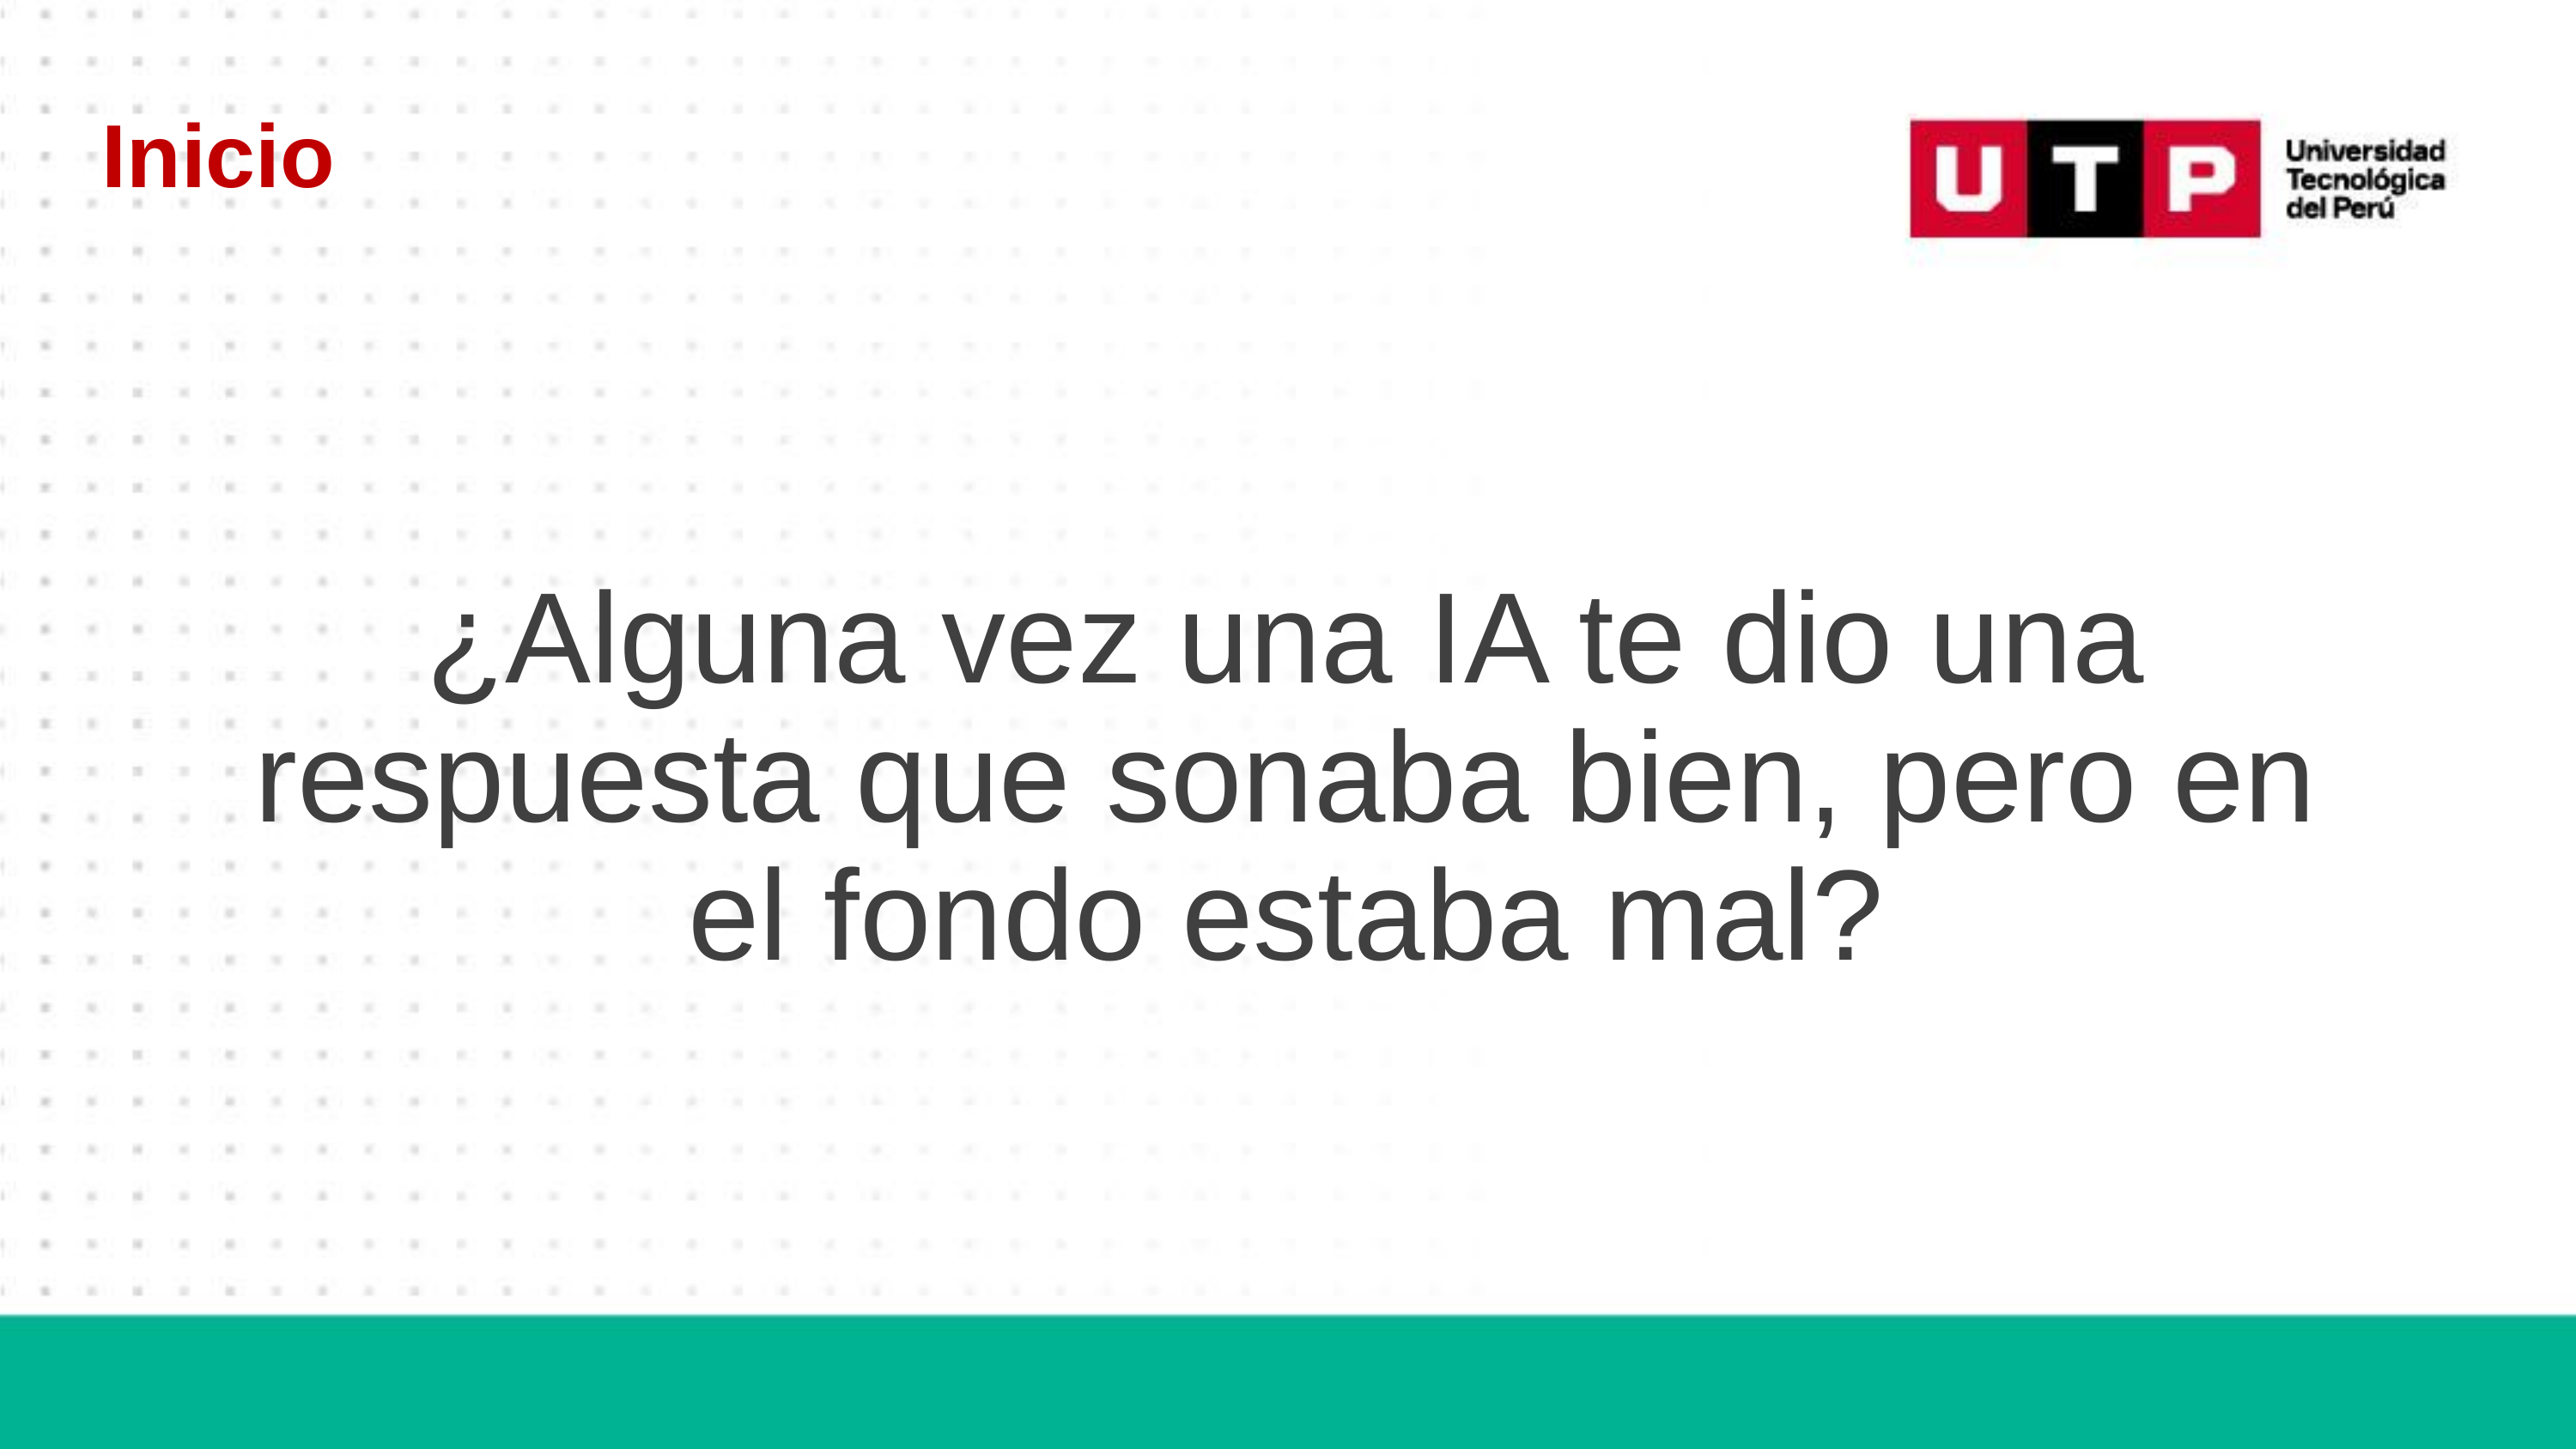

Inicio

¿Alguna vez una IA te dio una respuesta que sonaba bien, pero en el fondo estaba mal?